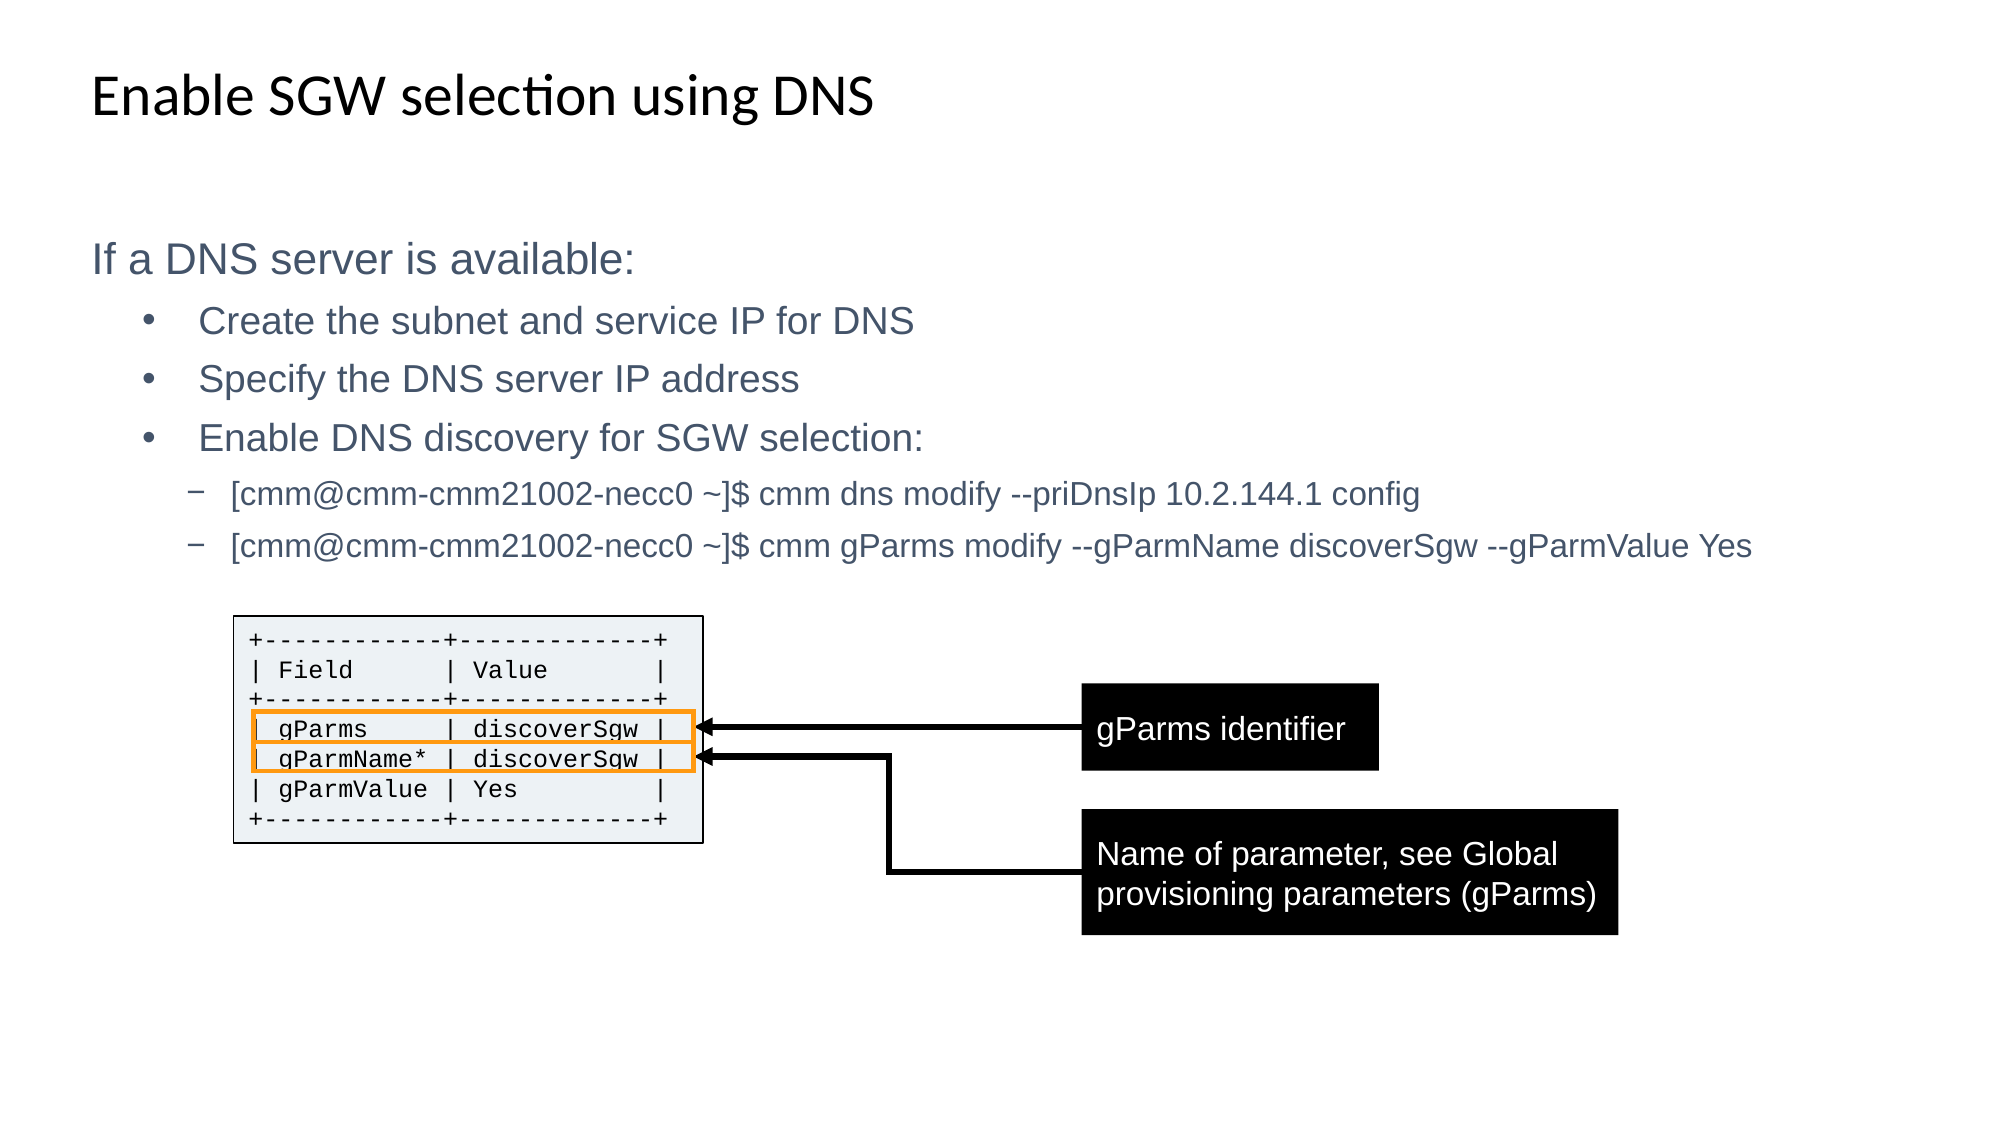

Slide excluded from Table of Contents
# Enable SGW selection using DNS
If a DNS server is available:
Create the subnet and service IP for DNS
Specify the DNS server IP address
Enable DNS discovery for SGW selection:
[cmm@cmm-cmm21002-necc0 ~]$ cmm dns modify --priDnsIp 10.2.144.1 config
[cmm@cmm-cmm21002-necc0 ~]$ cmm gParms modify --gParmName discoverSgw --gParmValue Yes

+------------+-------------+
| Field      | Value       |
+------------+-------------+
| gParms     | discoverSgw |
| gParmName* | discoverSgw |
| gParmValue | Yes         |
+------------+-------------+
gParms identifier

Name of parameter, see Global provisioning parameters (gParms)